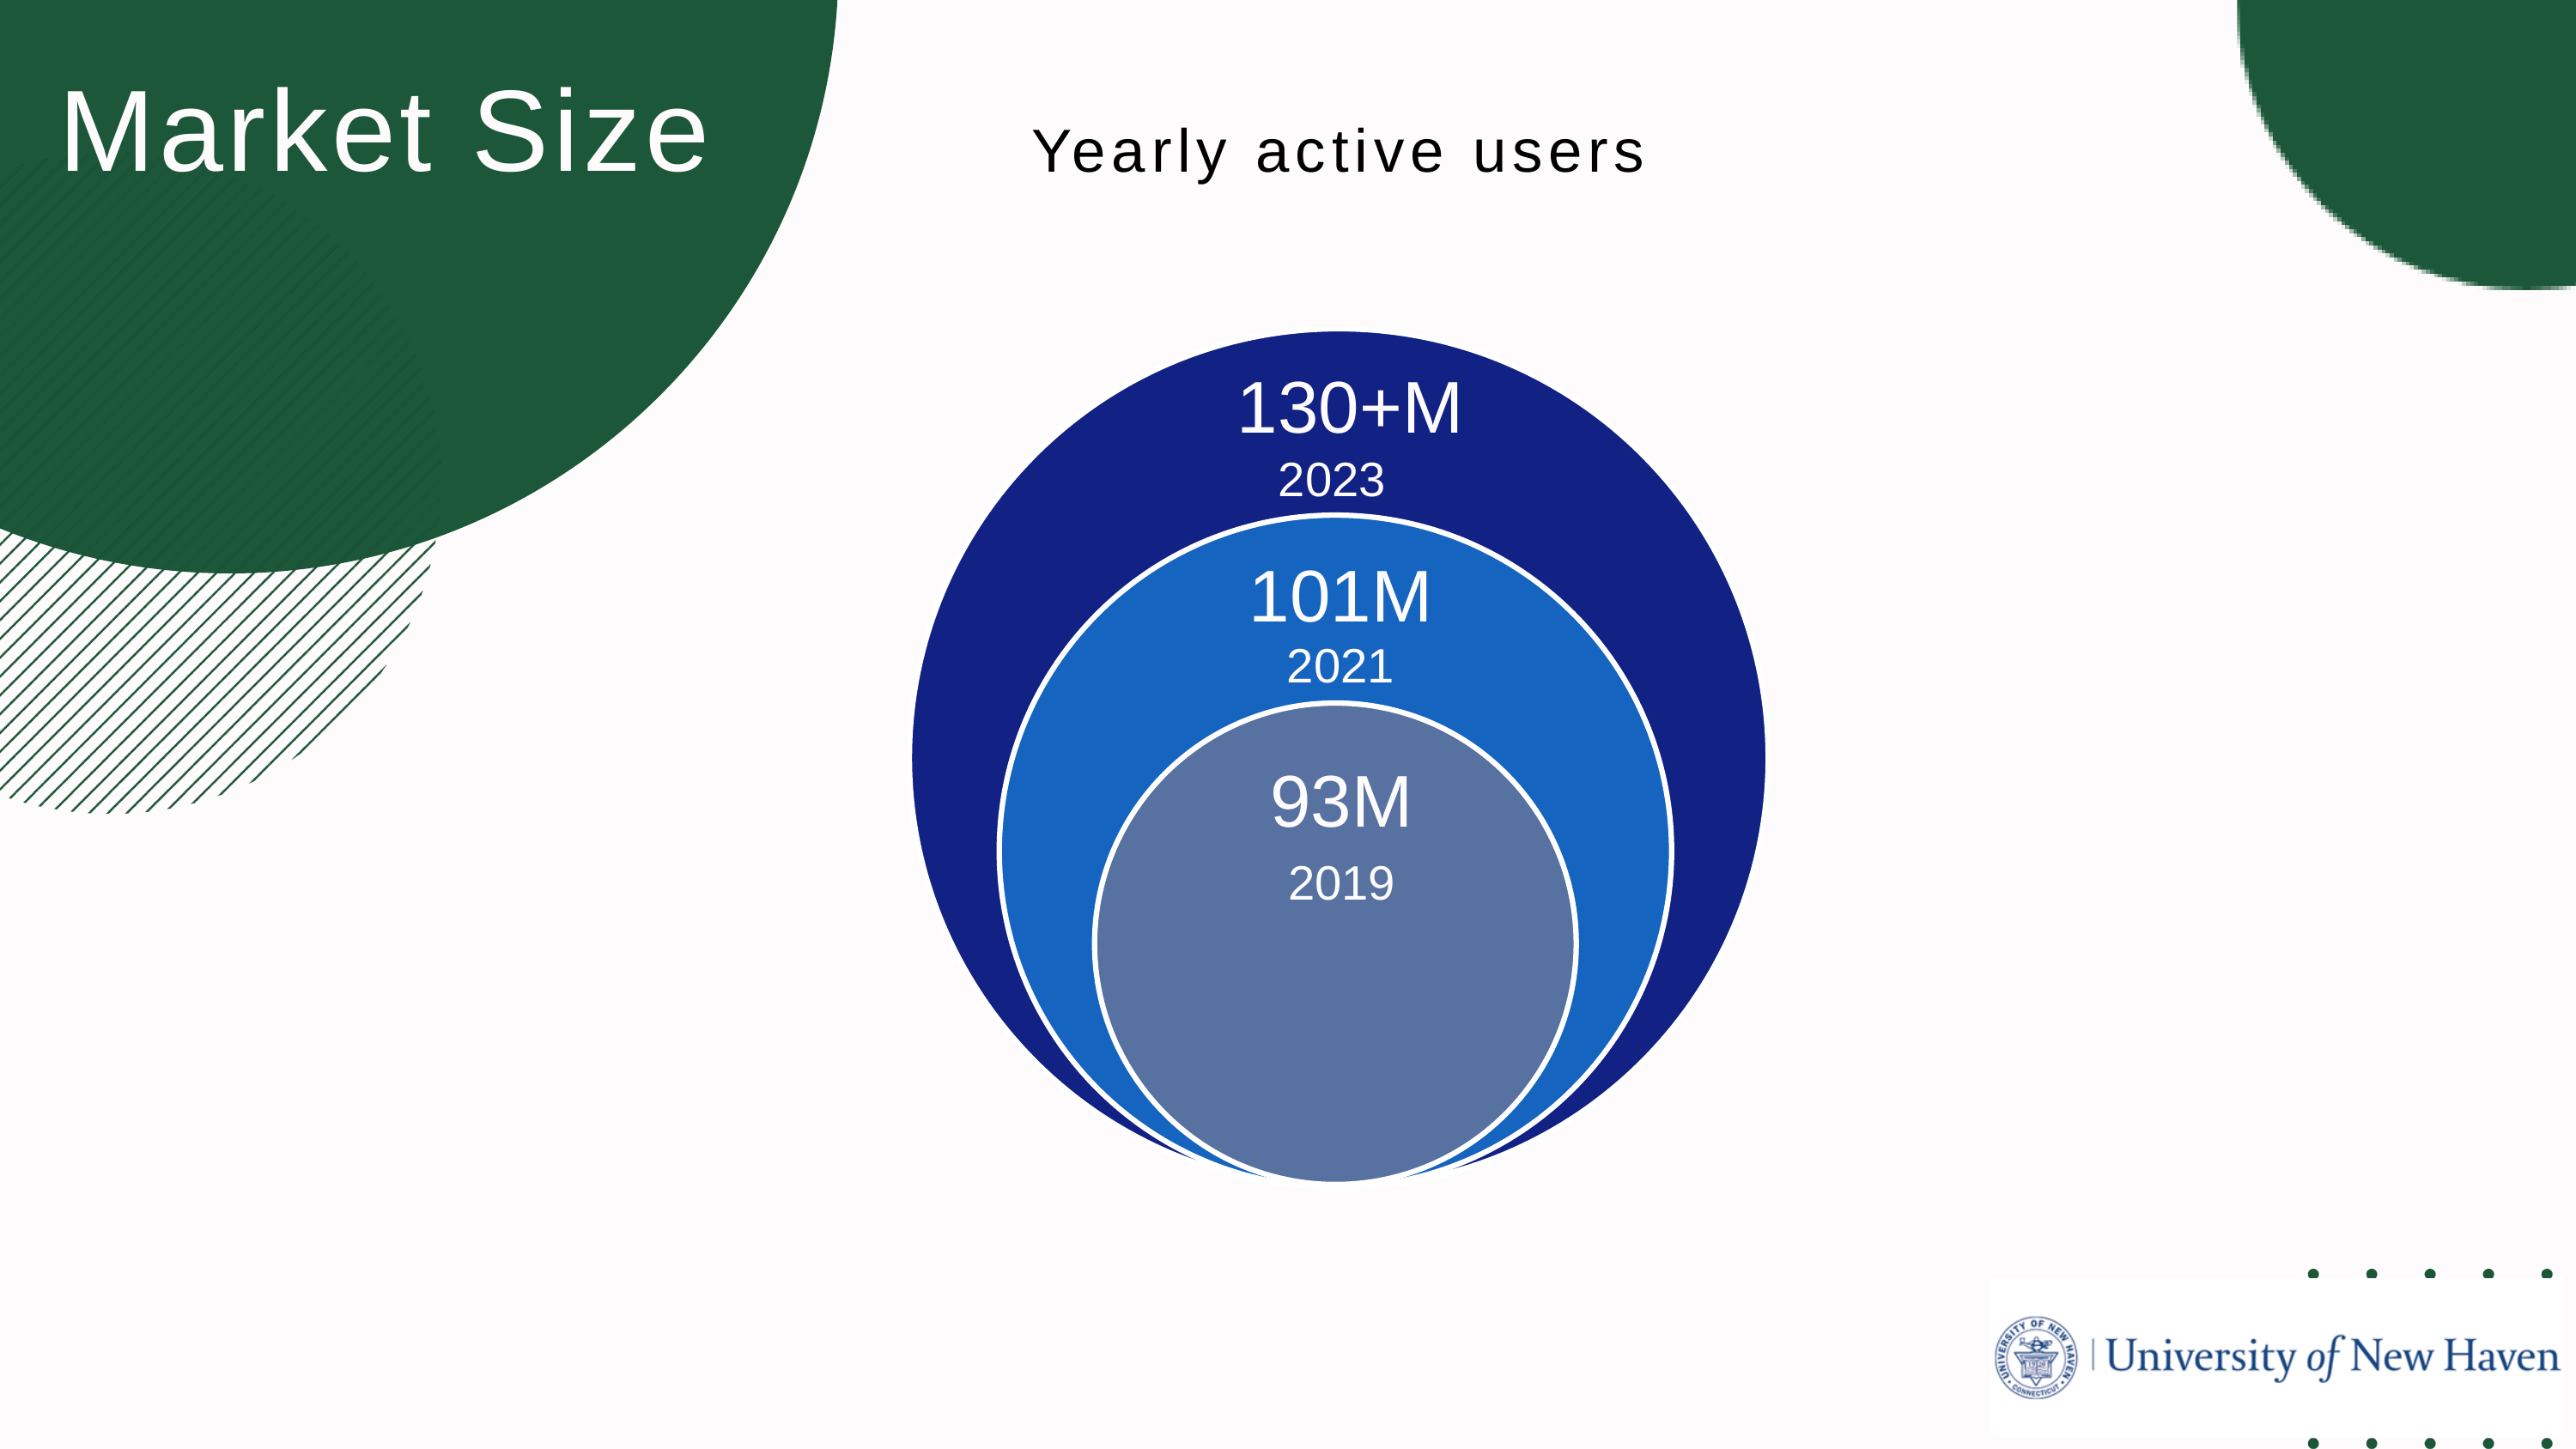

Market Size
Yearly active users

130+M
2023

101M
2021

93M
2019